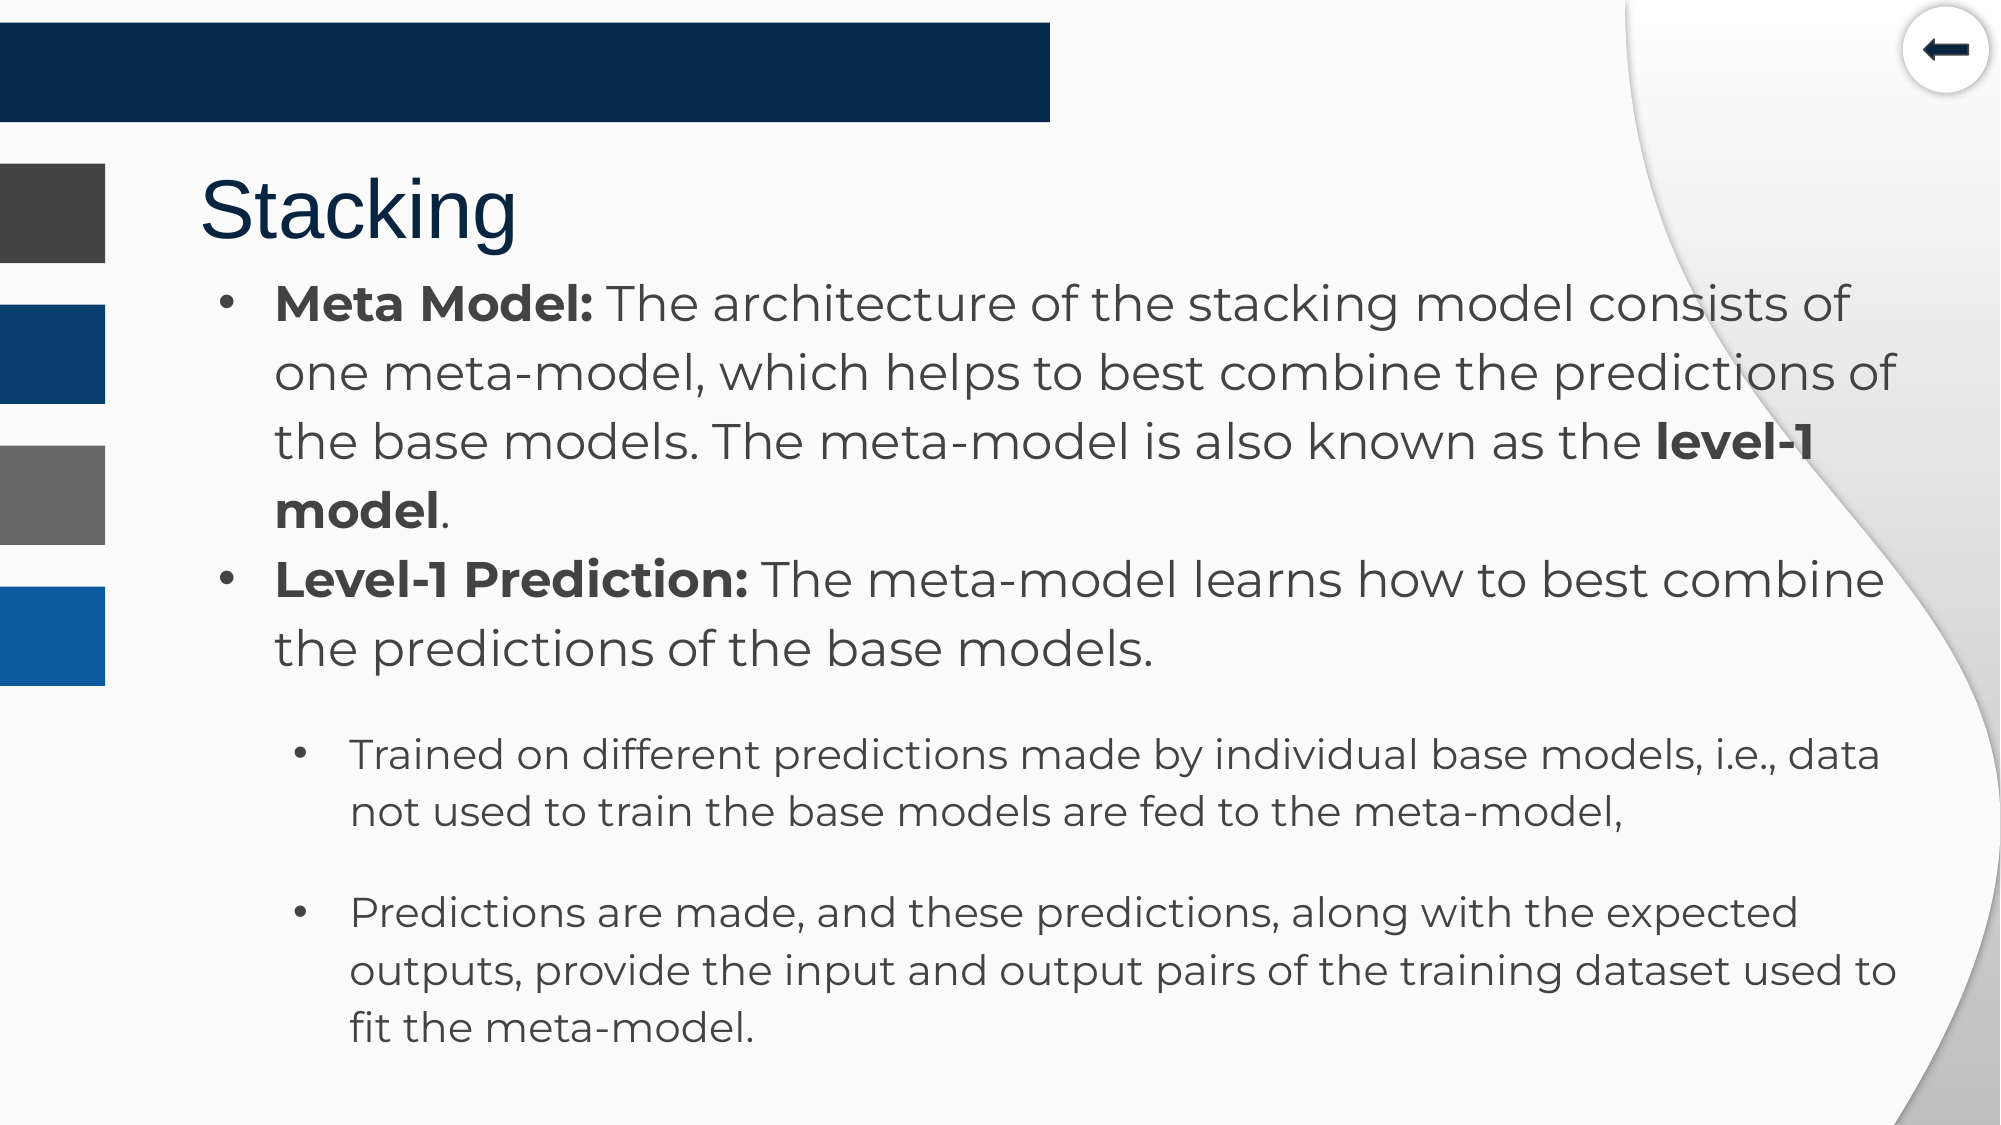

# Stacking
Meta Model: The architecture of the stacking model consists of one meta-model, which helps to best combine the predictions of the base models. The meta-model is also known as the level-1 model.
Level-1 Prediction: The meta-model learns how to best combine the predictions of the base models.
Trained on different predictions made by individual base models, i.e., data not used to train the base models are fed to the meta-model,
Predictions are made, and these predictions, along with the expected outputs, provide the input and output pairs of the training dataset used to fit the meta-model.